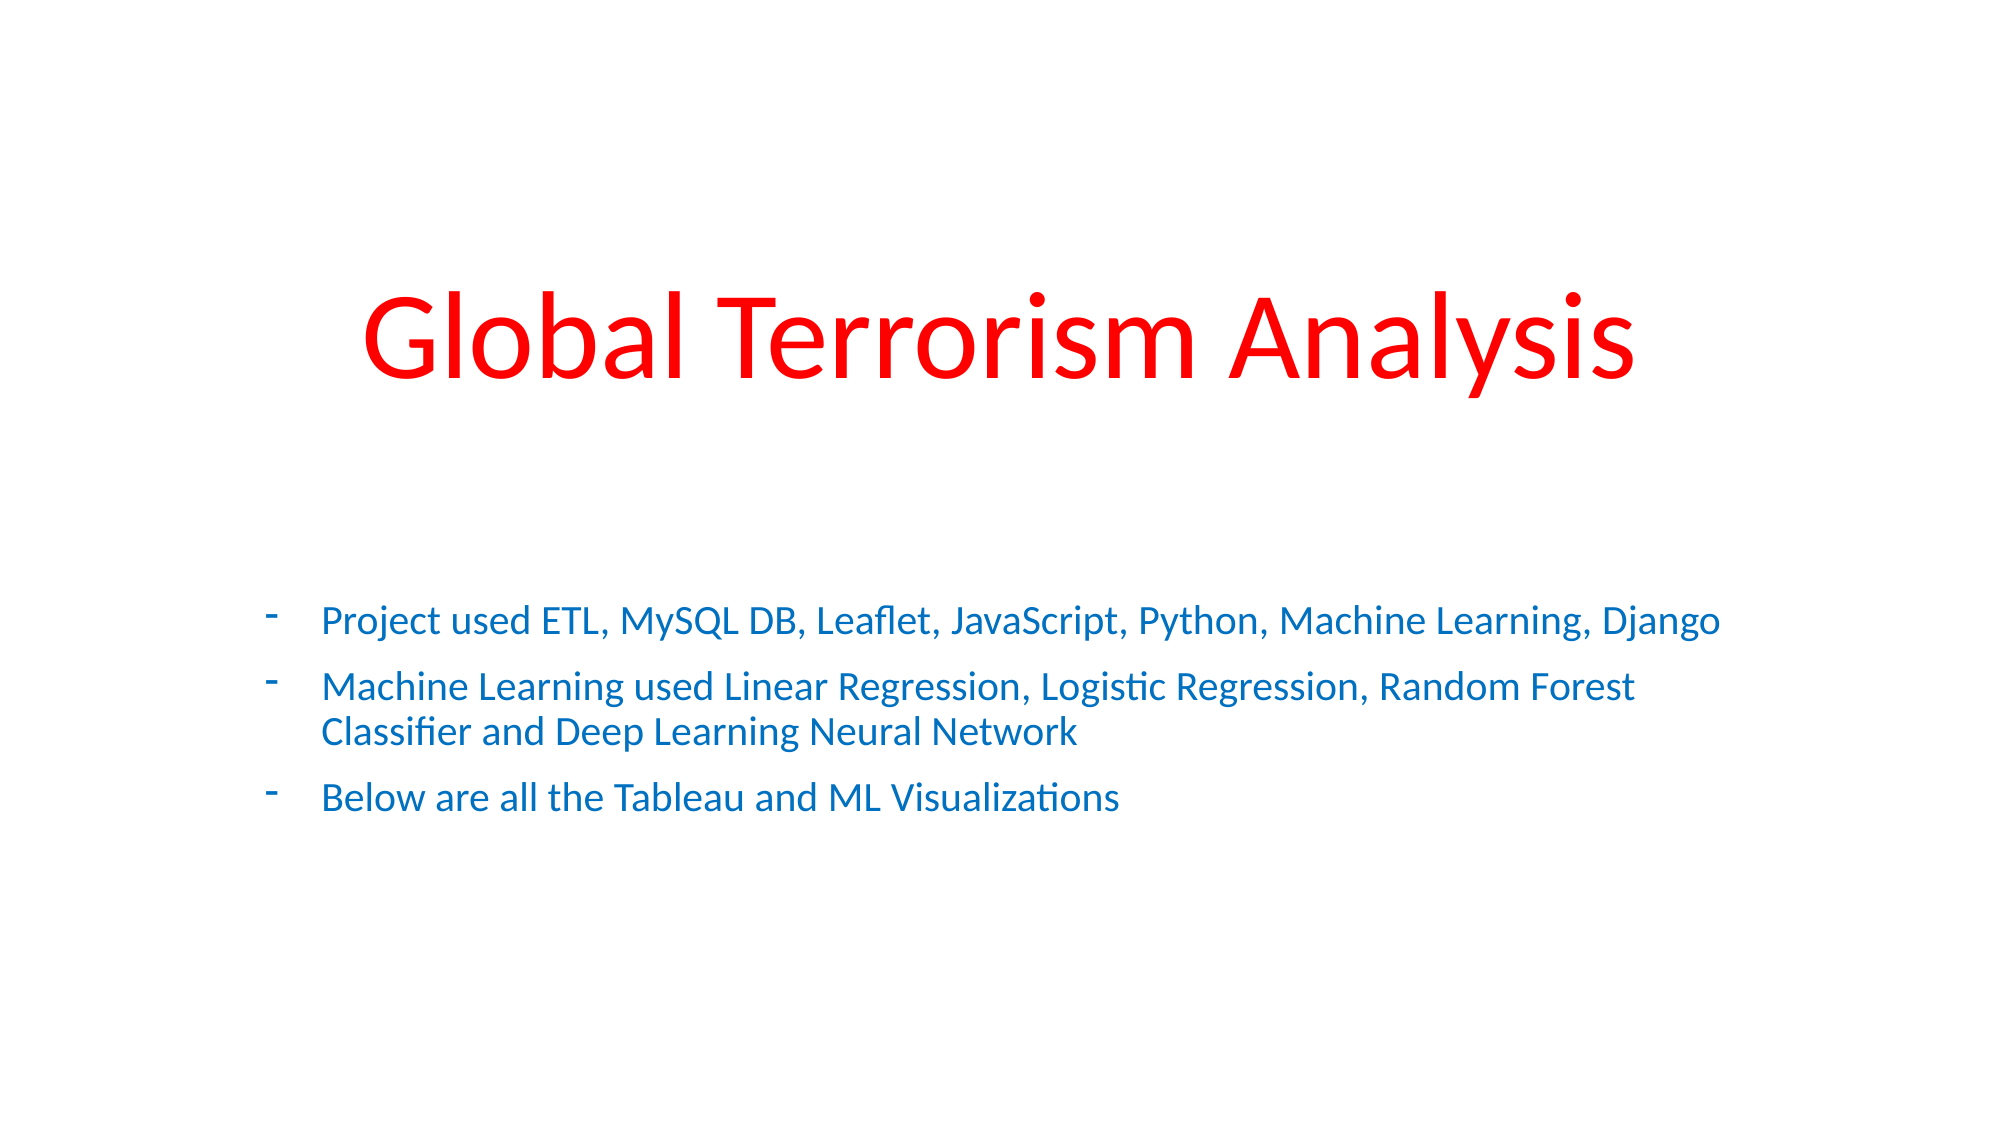

# Global Terrorism Analysis
Project used ETL, MySQL DB, Leaflet, JavaScript, Python, Machine Learning, Django
Machine Learning used Linear Regression, Logistic Regression, Random Forest Classifier and Deep Learning Neural Network
Below are all the Tableau and ML Visualizations